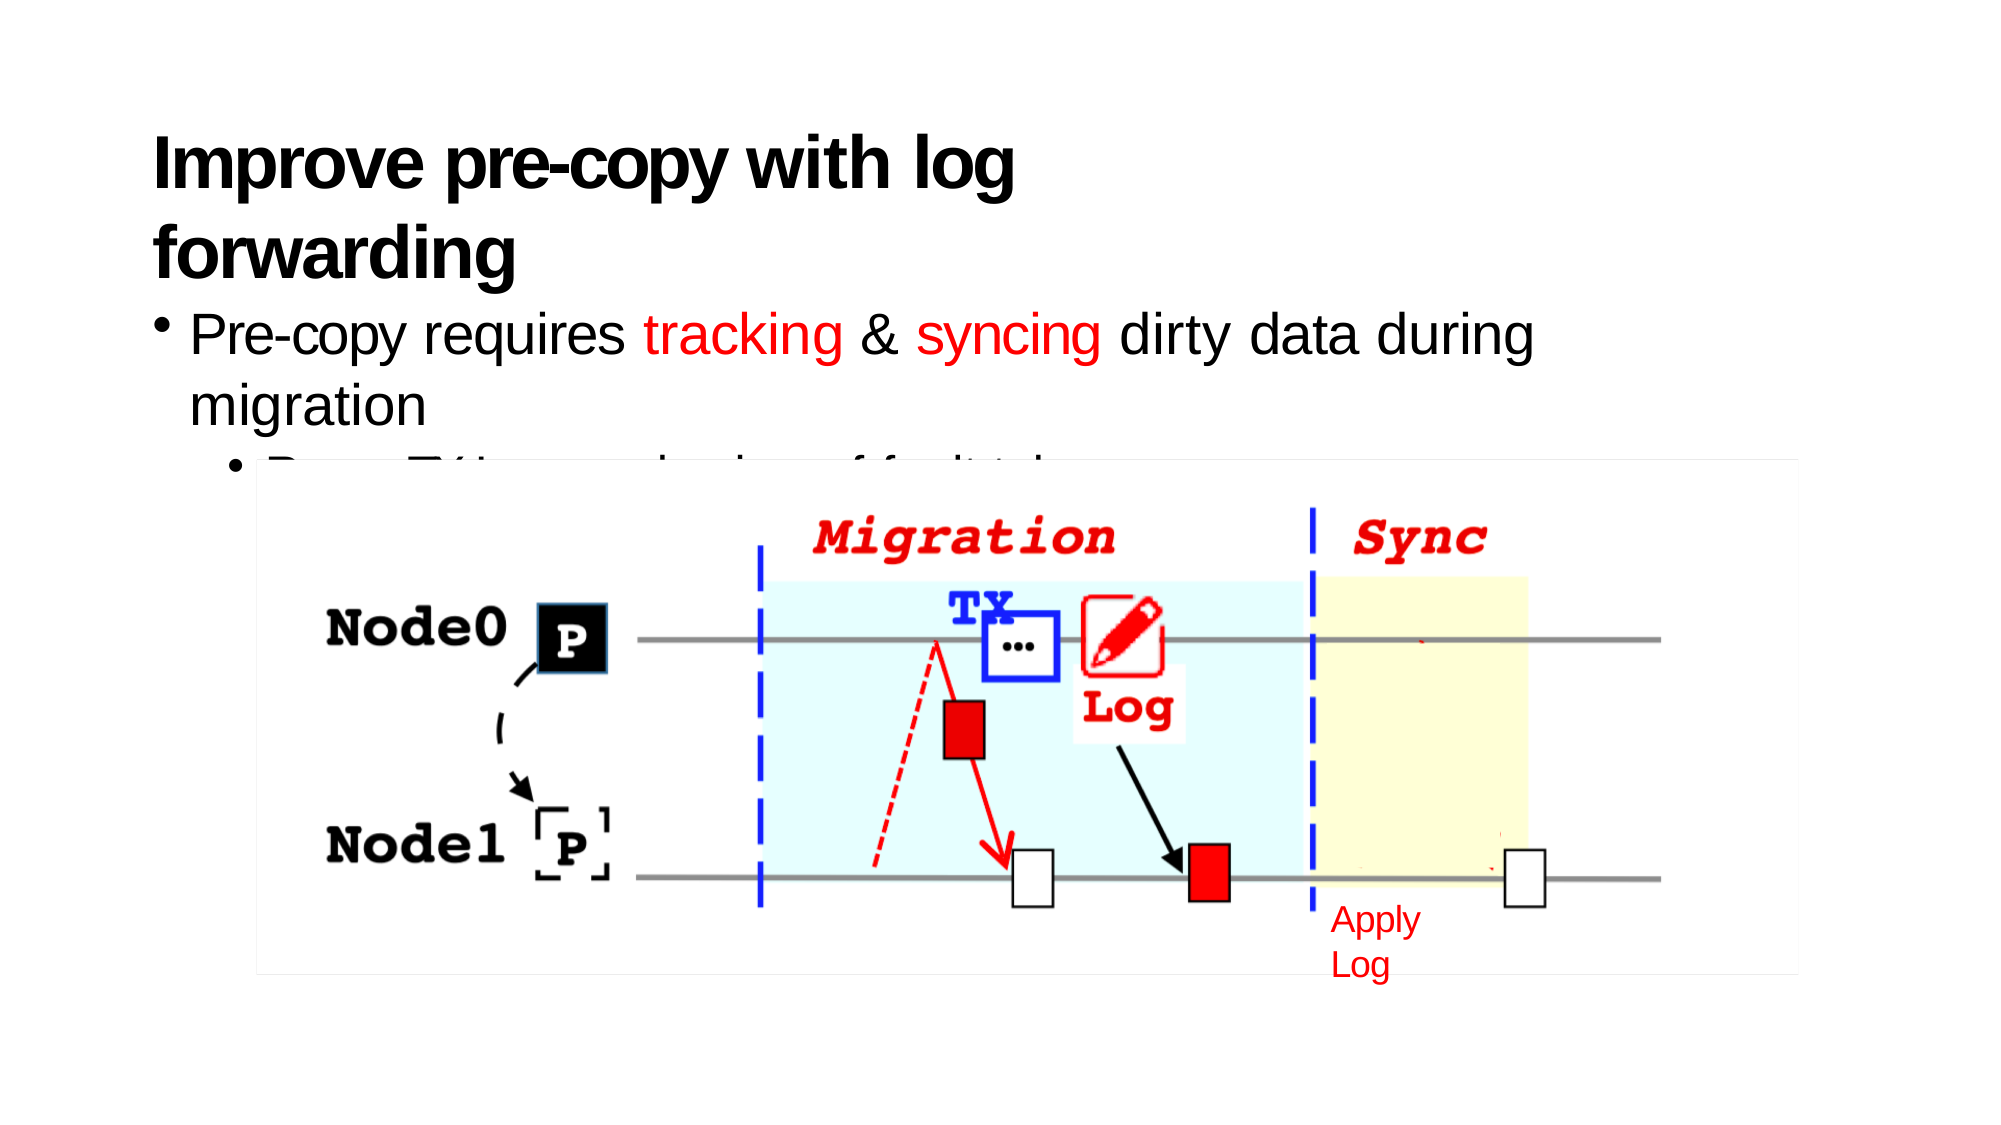

# Improve pre-copy with log forwarding
Pre-copy requires tracking & syncing dirty data during migration
Reuse TX Log mechanism of fault tolerance

Apply Log